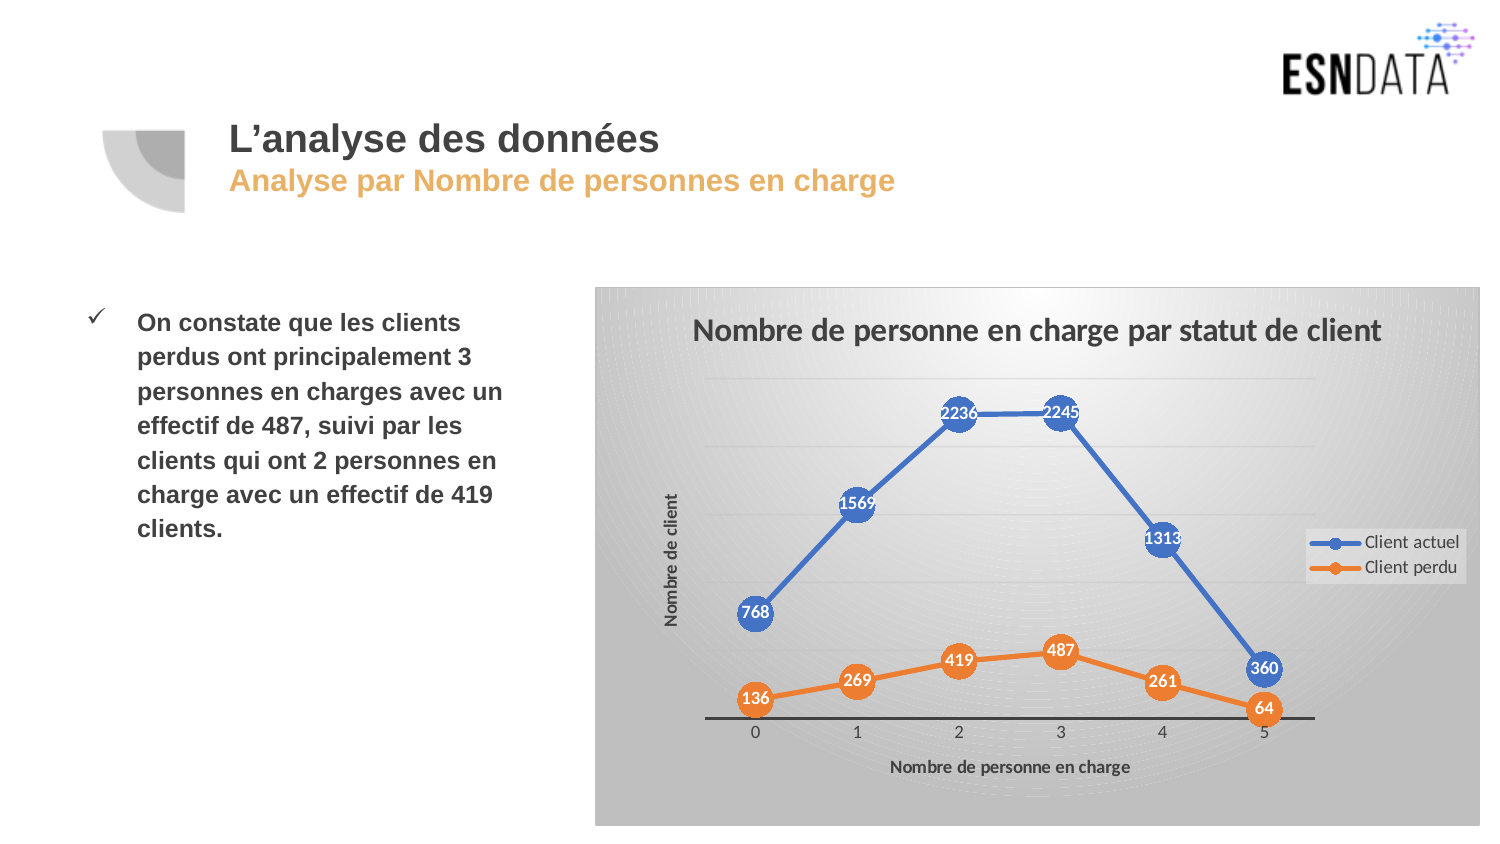

# L’analyse des données Analyse par Nombre de personnes en charge
On constate que les clients perdus ont principalement 3 personnes en charges avec un effectif de 487, suivi par les clients qui ont 2 personnes en charge avec un effectif de 419 clients.

### Chart: Nombre de personne en charge par statut de client

| Category | Client actuel | Client perdu |
|---|---|---|
| 0 | 768.0 | 136.0 |
| 1 | 1569.0 | 269.0 |
| 2 | 2236.0 | 419.0 |
| 3 | 2245.0 | 487.0 |
| 4 | 1313.0 | 261.0 |
| 5 | 360.0 | 64.0 |